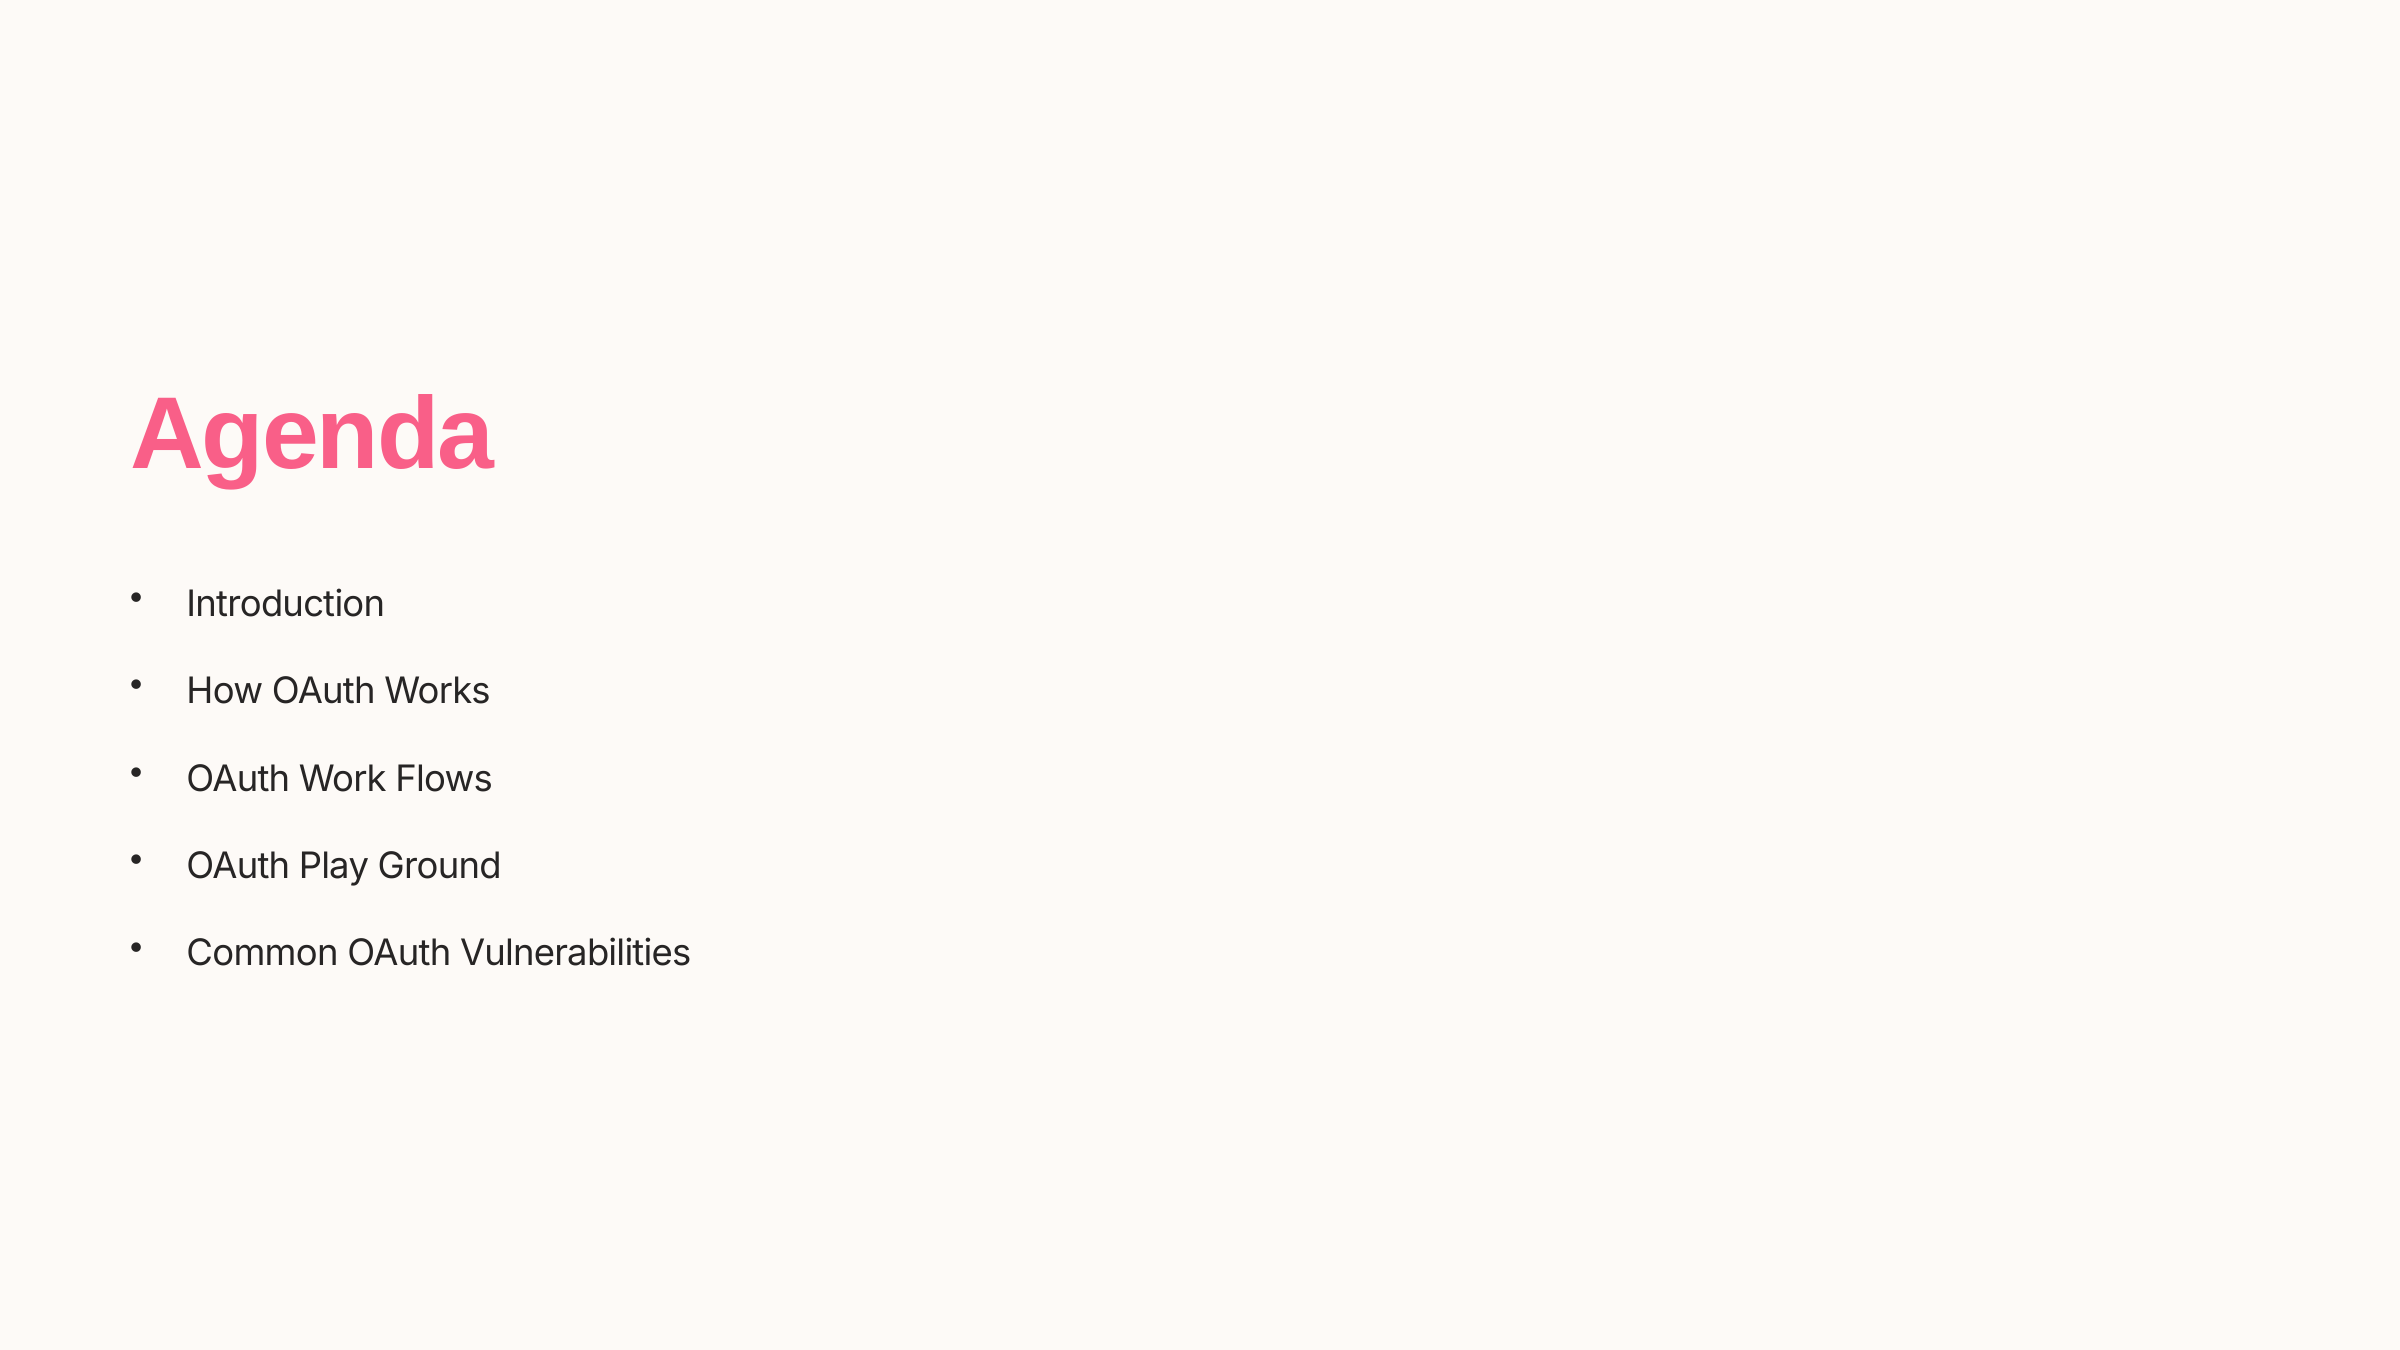

Agenda
Introduction
How OAuth Works
OAuth Work Flows
OAuth Play Ground
Common OAuth Vulnerabilities